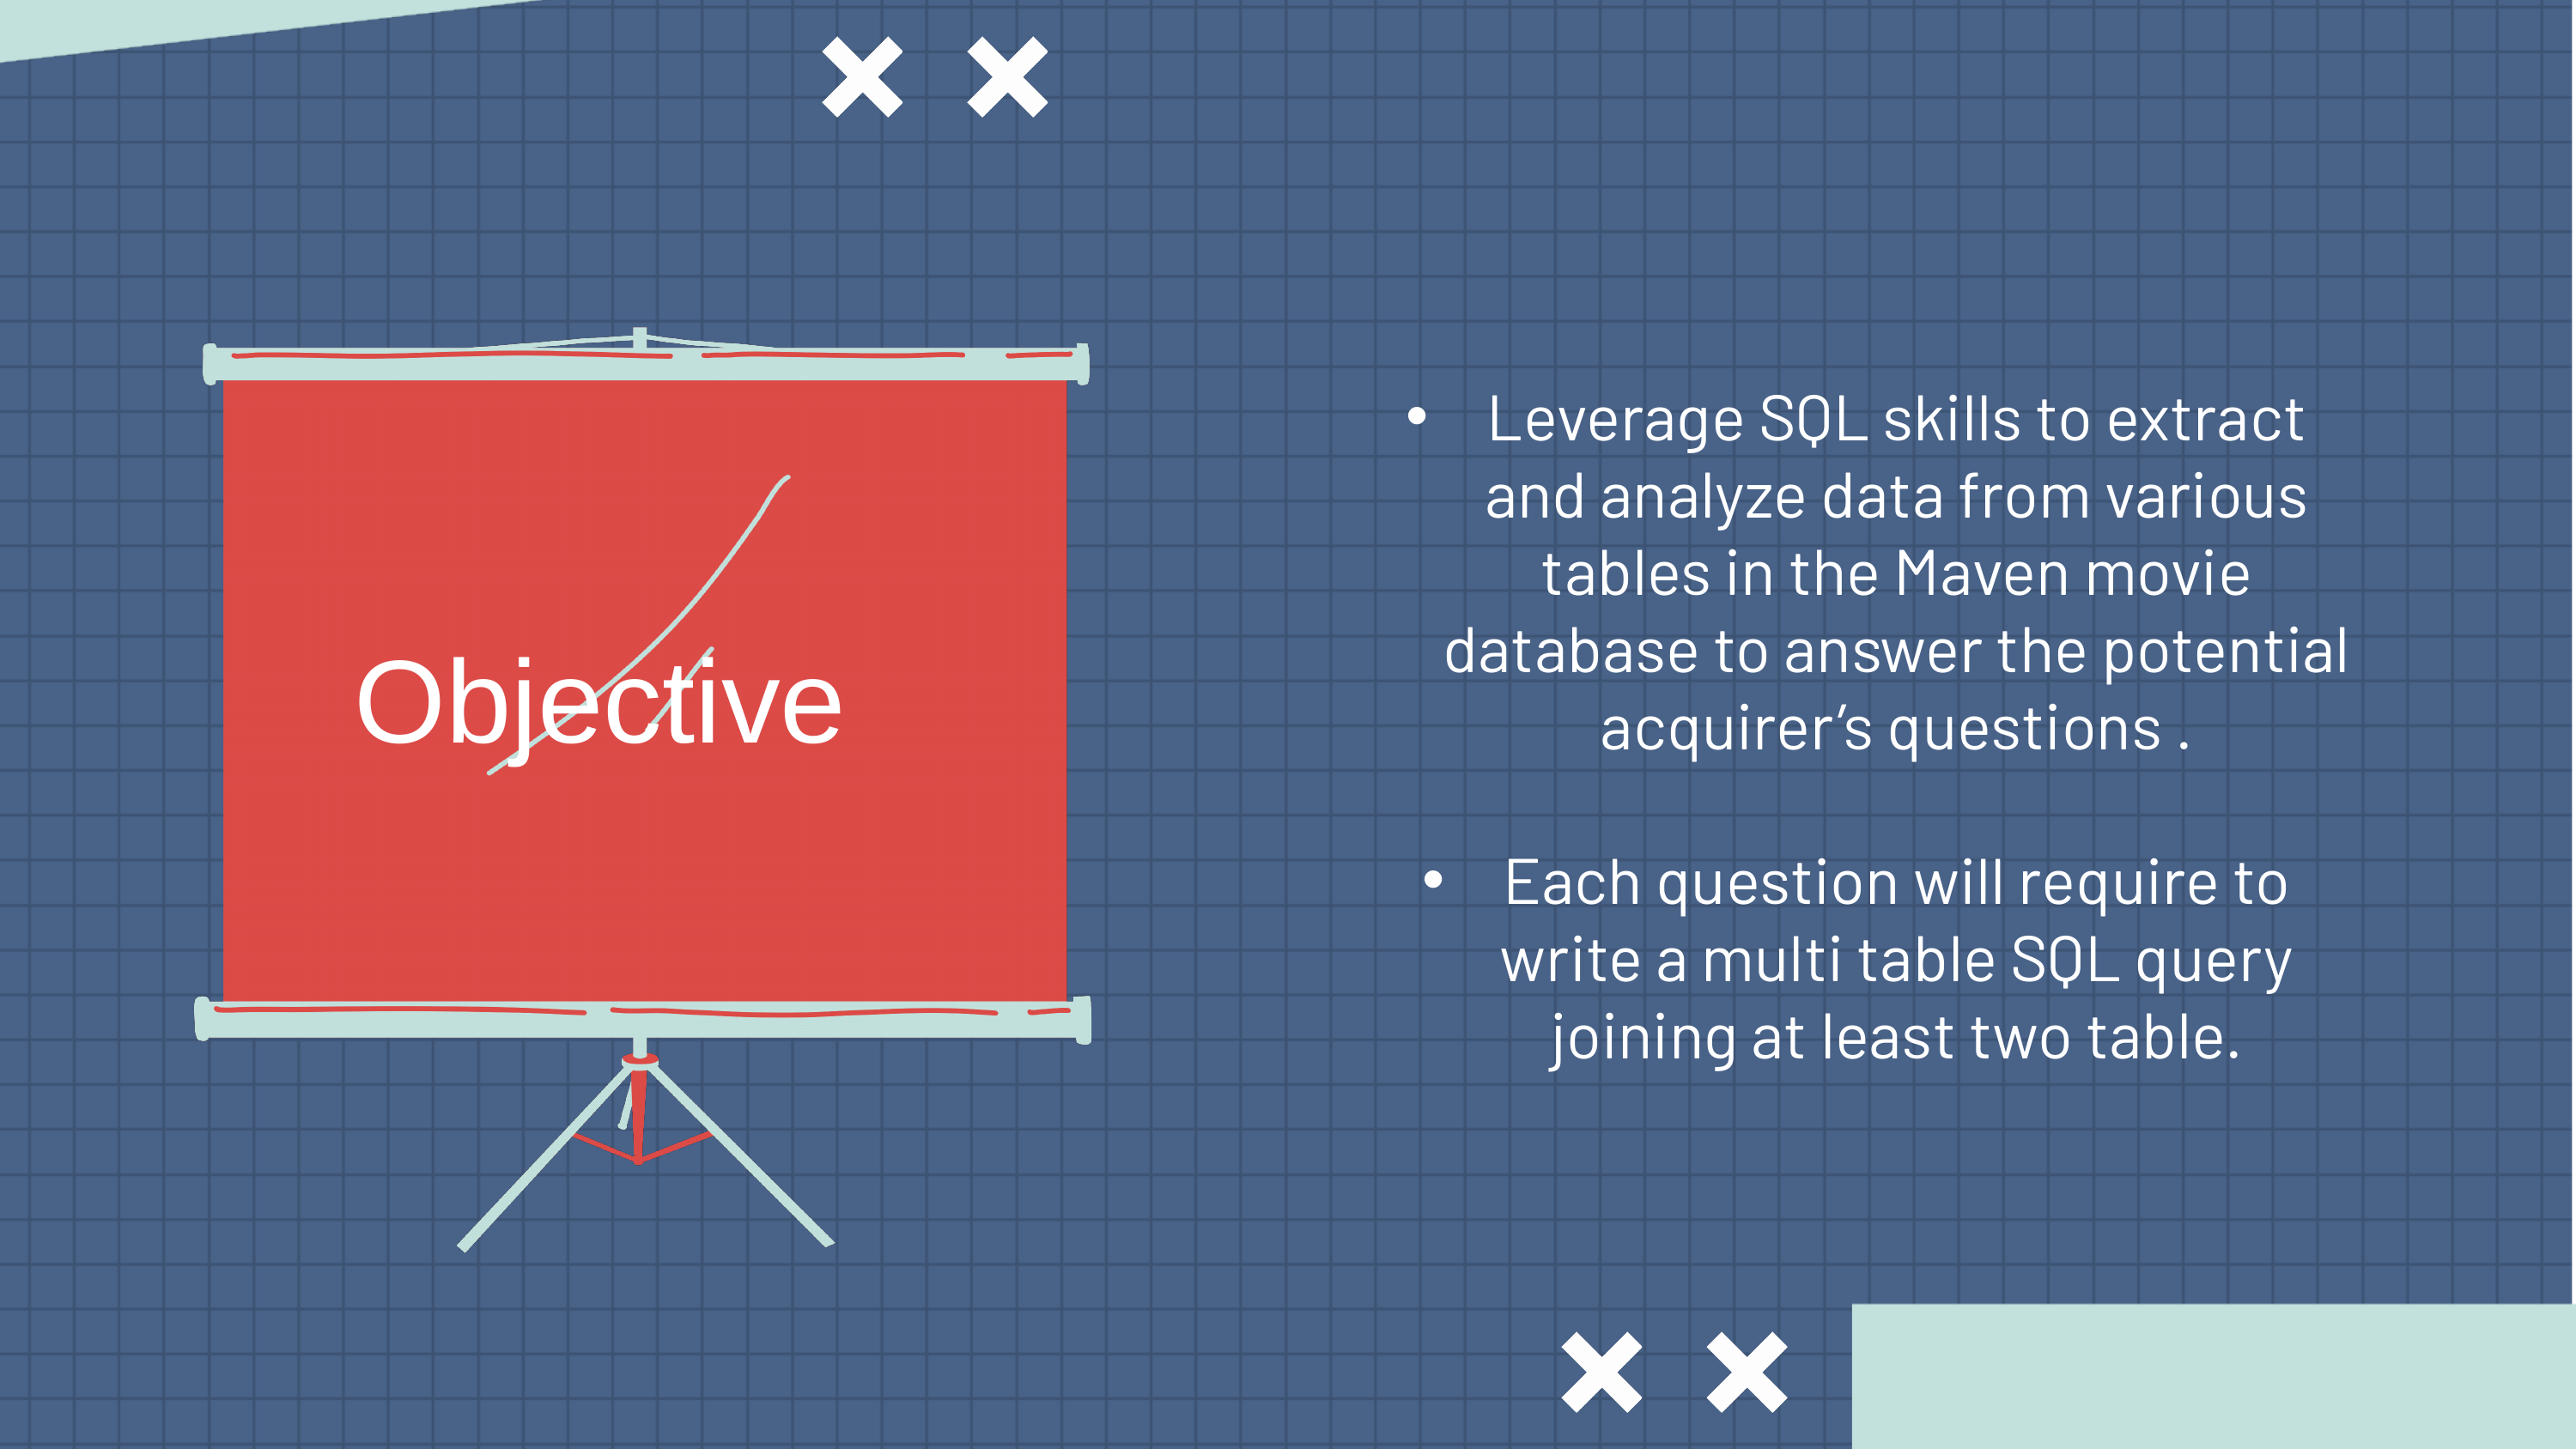

Leverage SQL skills to extract and analyze data from various tables in the Maven movie database to answer the potential acquirer’s questions .

Each question will require to write a multi table SQL query joining at least two table.
Objective